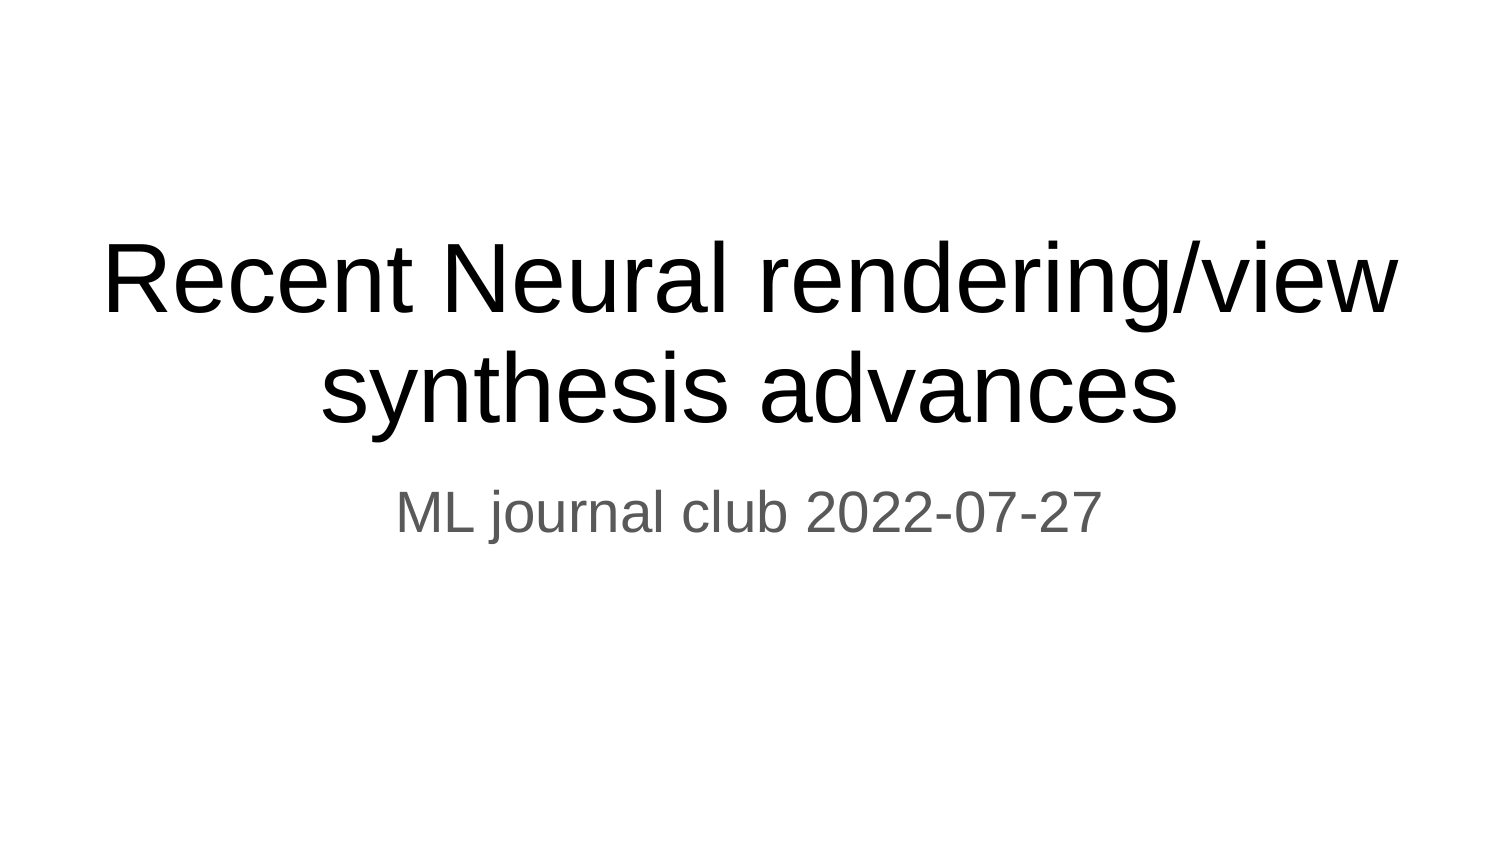

# Recent Neural rendering/view synthesis advances
ML journal club 2022-07-27